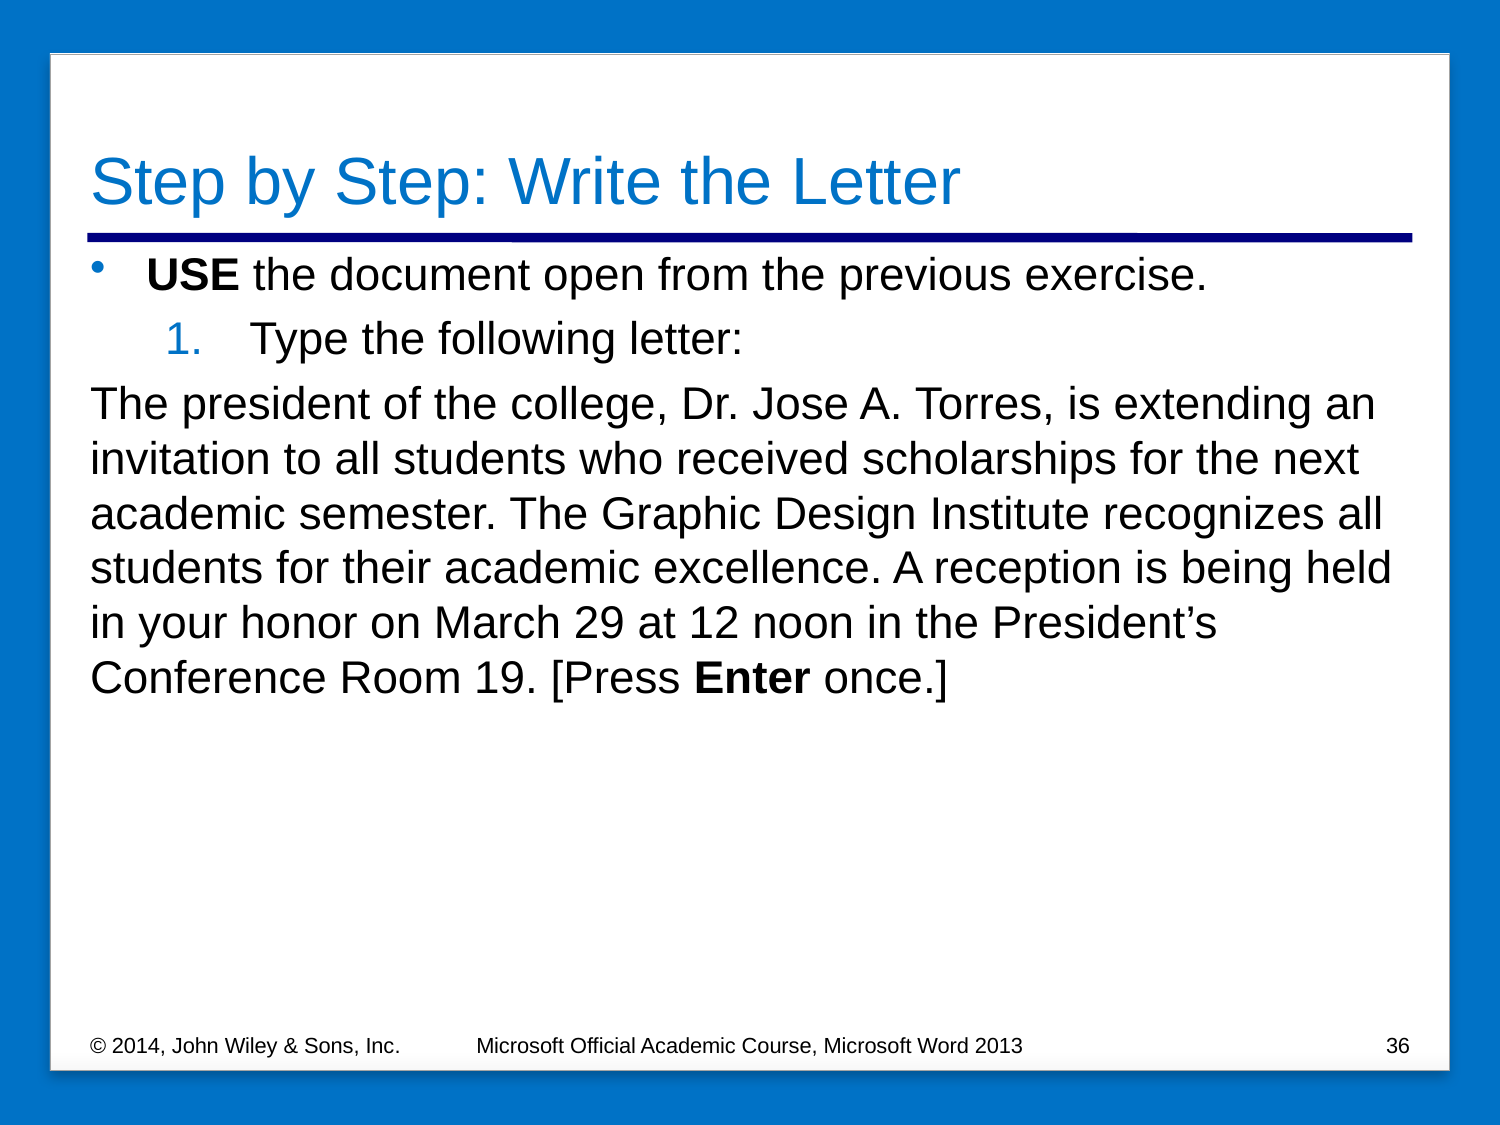

# Step by Step: Write the Letter
USE the document open from the previous exercise.
Type the following letter:
The president of the college, Dr. Jose A. Torres, is extending an invitation to all students who received scholarships for the next academic semester. The Graphic Design Institute recognizes all students for their academic excellence. A reception is being held in your honor on March 29 at 12 noon in the President’s Conference Room 19. [Press Enter once.]
© 2014, John Wiley & Sons, Inc.
Microsoft Official Academic Course, Microsoft Word 2013
36